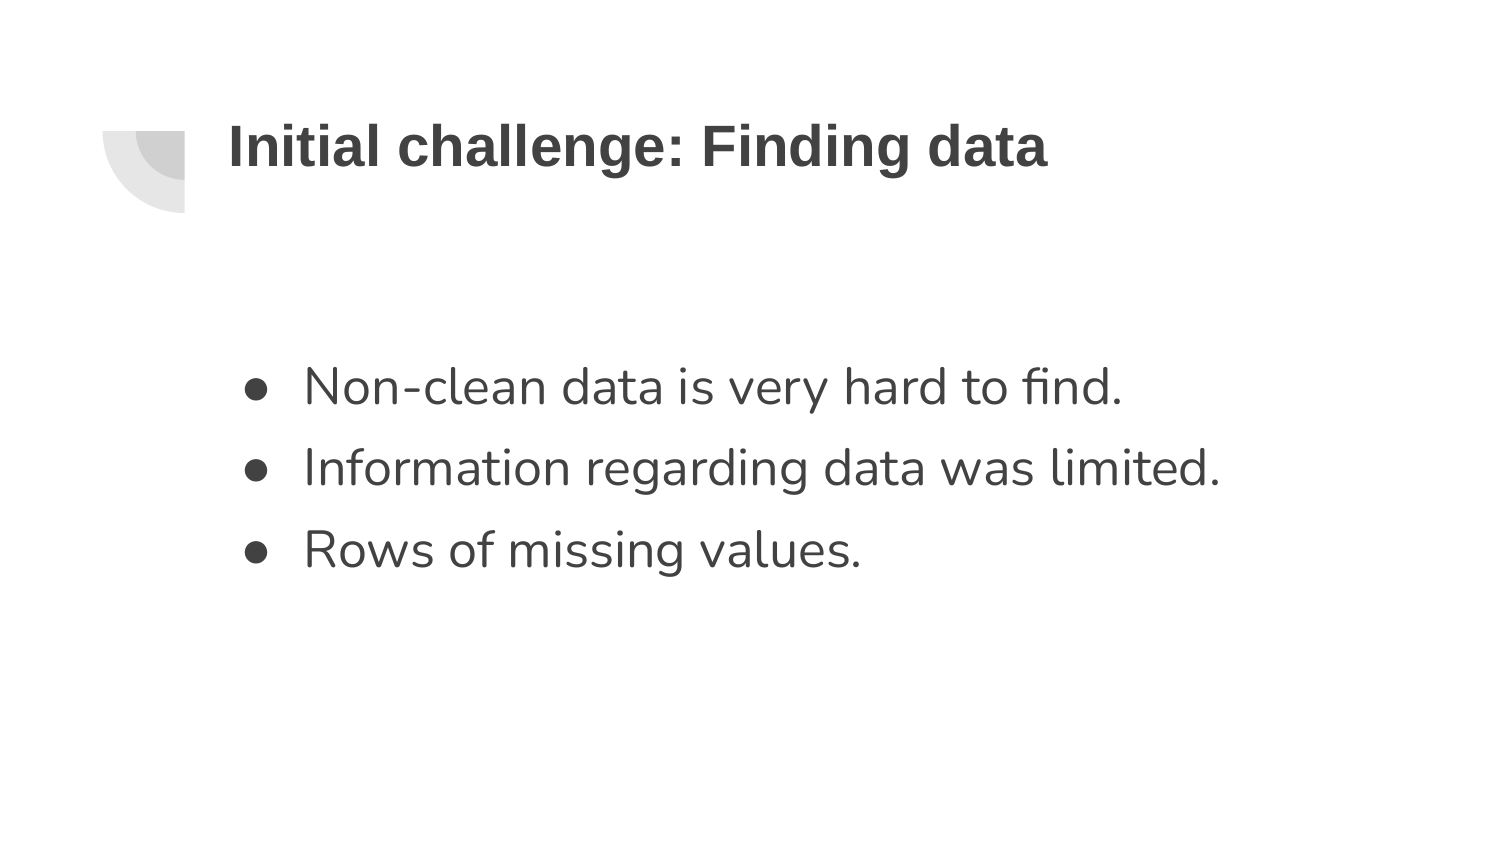

# Initial challenge: Finding data
Non-clean data is very hard to find.
Information regarding data was limited.
Rows of missing values.